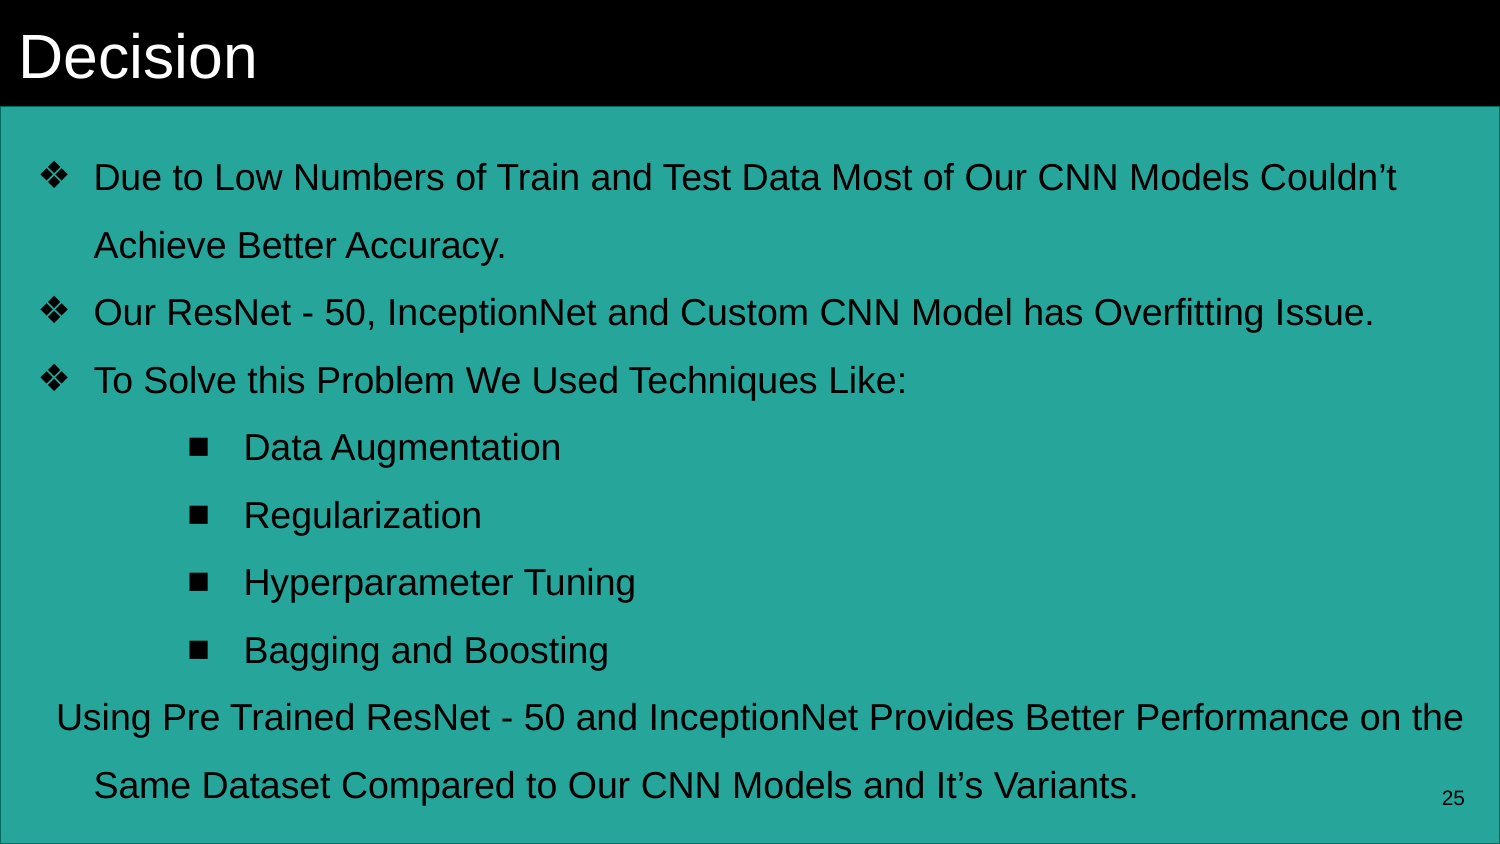

# Decision

Due to Low Numbers of Train and Test Data Most of Our CNN Models Couldn’t Achieve Better Accuracy.
Our ResNet - 50, InceptionNet and Custom CNN Model has Overfitting Issue.
To Solve this Problem We Used Techniques Like:
Data Augmentation
Regularization
Hyperparameter Tuning
Bagging and Boosting
Using Pre Trained ResNet - 50 and InceptionNet Provides Better Performance on the Same Dataset Compared to Our CNN Models and It’s Variants.
25